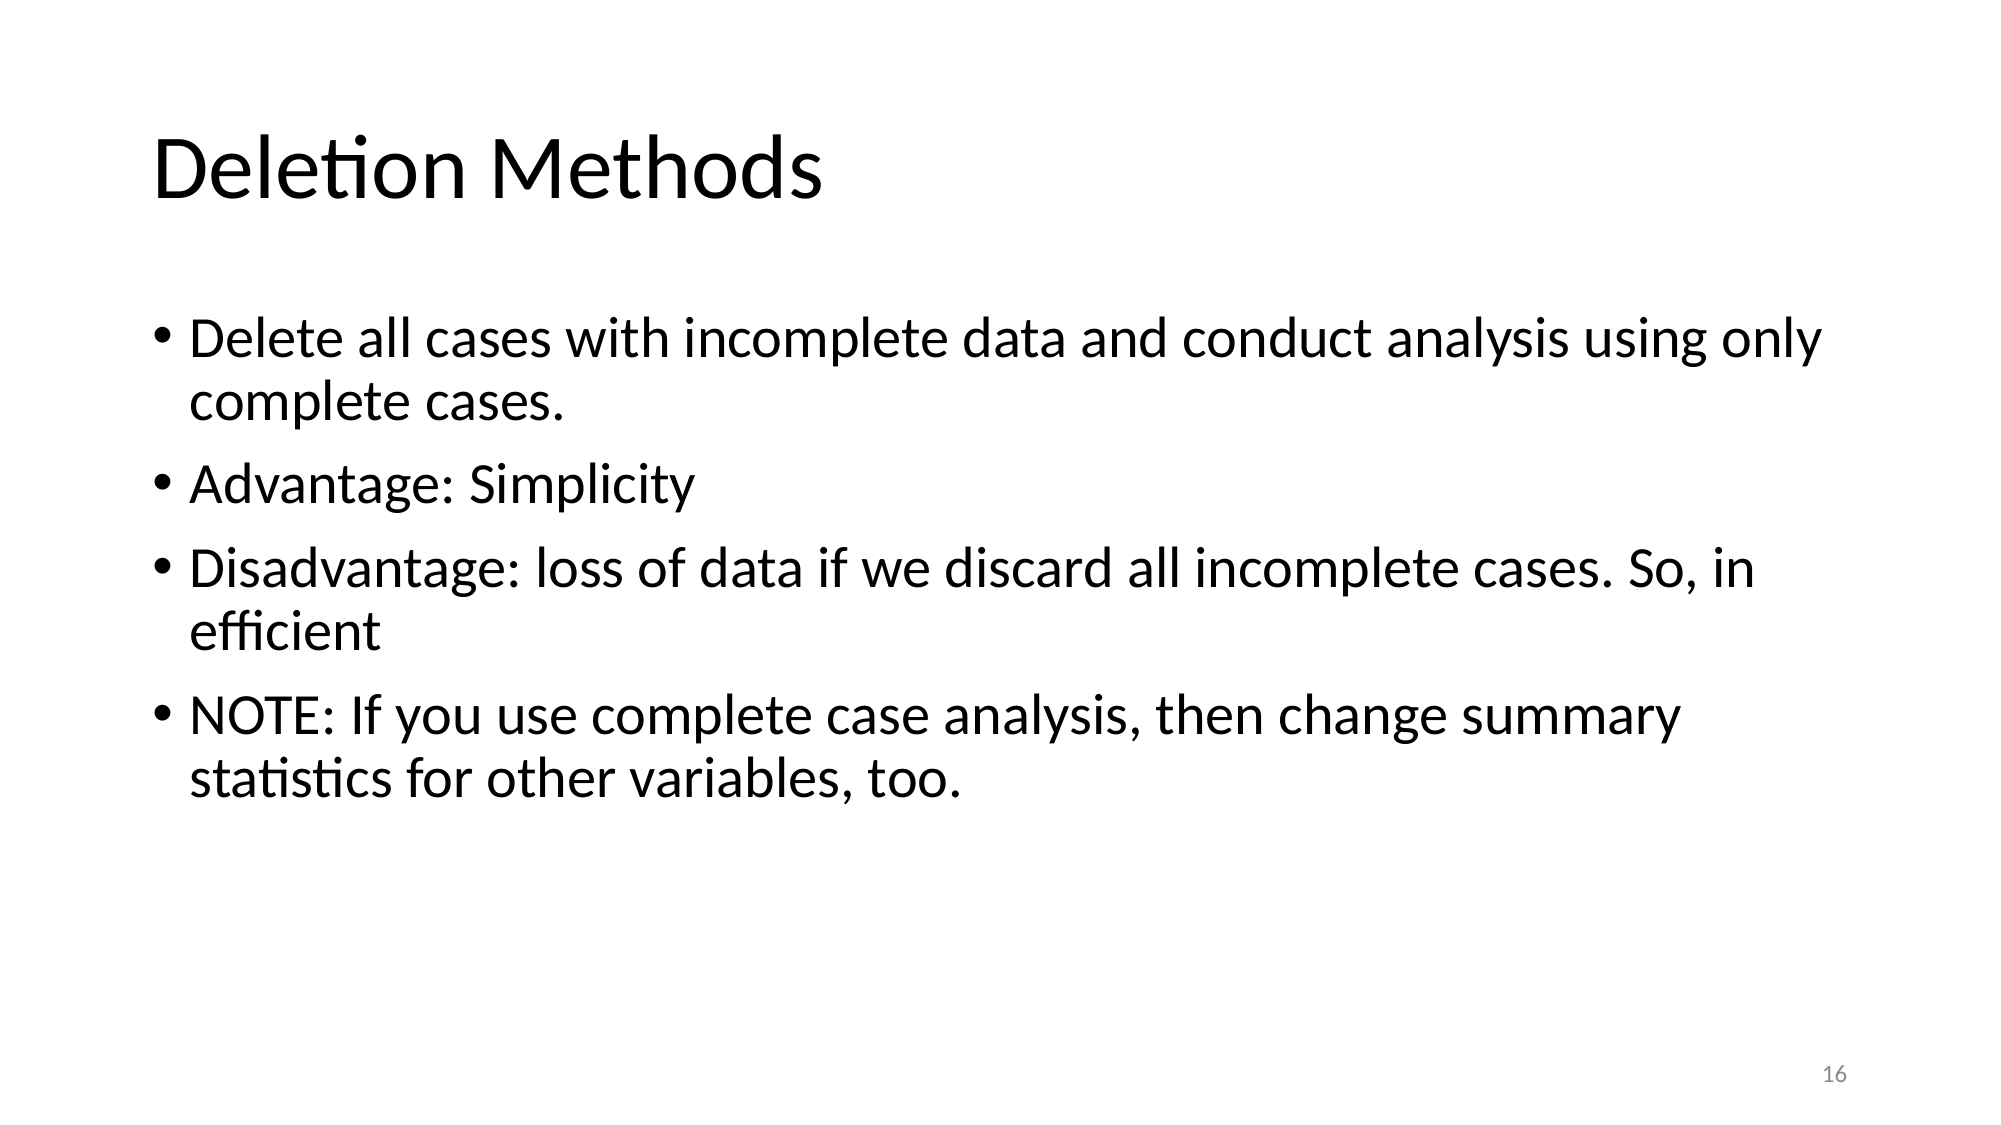

# Deletion Methods
Delete all cases with incomplete data and conduct analysis using only complete cases.
Advantage: Simplicity
Disadvantage: loss of data if we discard all incomplete cases. So, in efficient
NOTE: If you use complete case analysis, then change summary statistics for other variables, too.
16